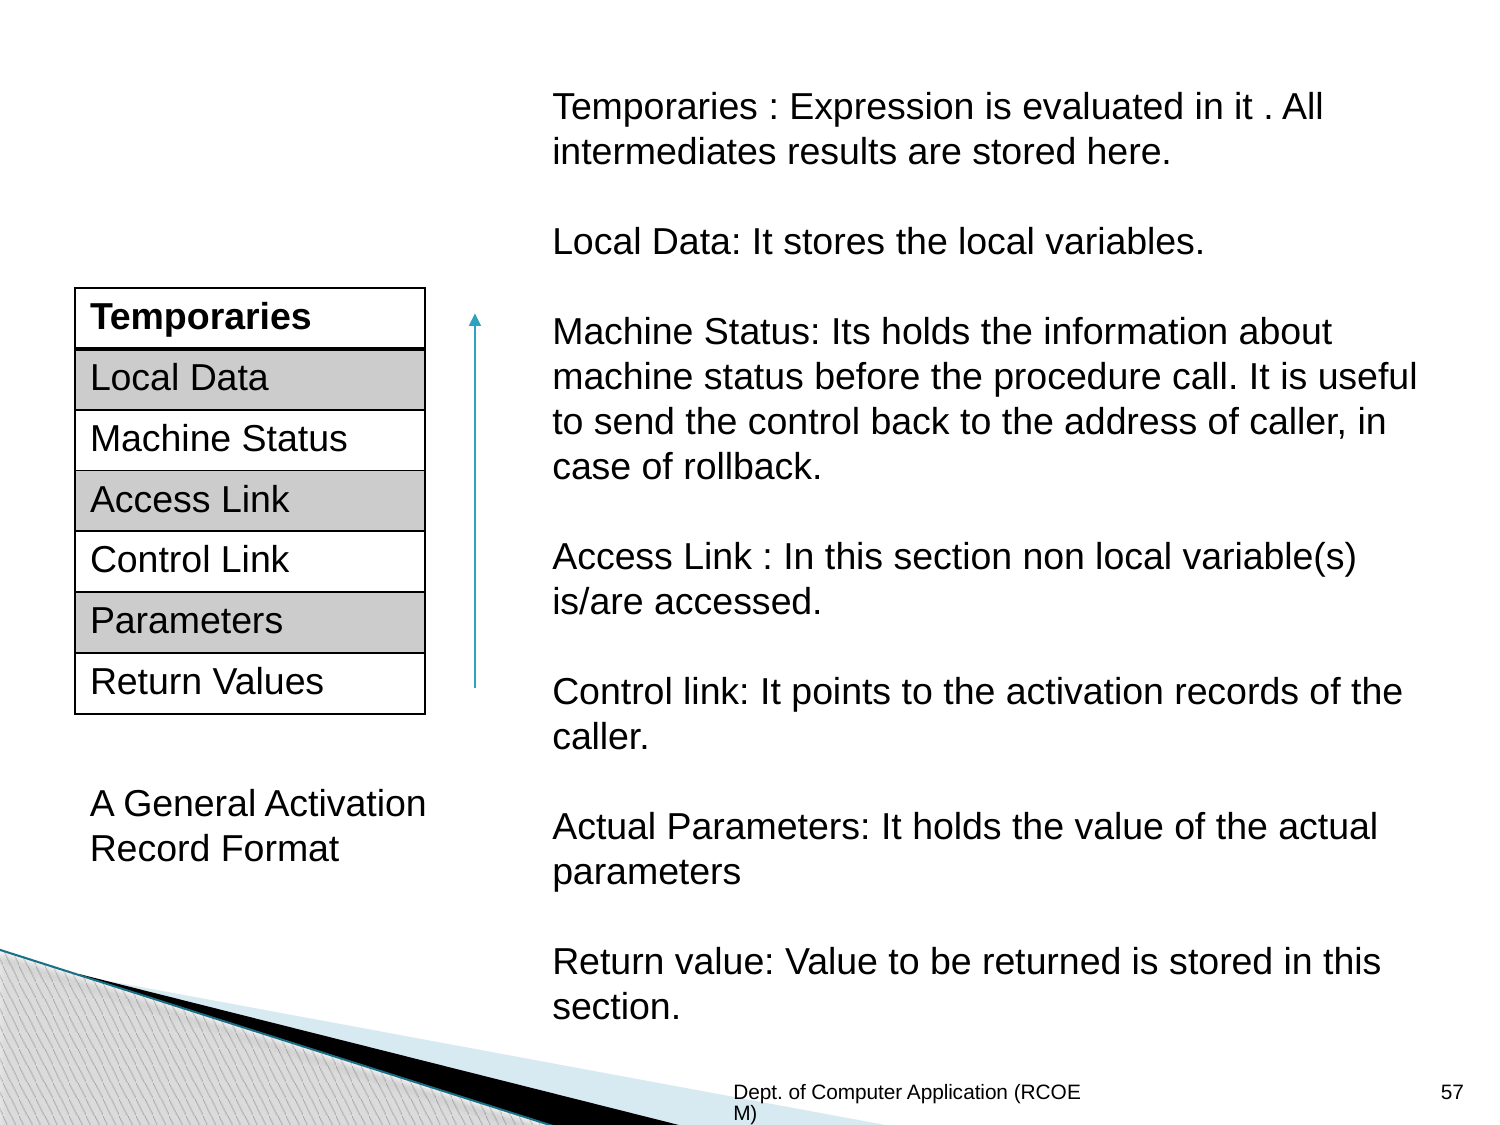

Temporaries : Expression is evaluated in it . All intermediates results are stored here.

Local Data: It stores the local variables.

Machine Status: Its holds the information about machine status before the procedure call. It is useful to send the control back to the address of caller, in case of rollback.

Access Link : In this section non local variable(s) is/are accessed.

Control link: It points to the activation records of the caller.

Actual Parameters: It holds the value of the actual parameters

Return value: Value to be returned is stored in this section.
| Temporaries |
| --- |
| Local Data |
| Machine Status |
| Access Link |
| Control Link |
| Parameters |
| Return Values |
A General Activation Record Format
Dept. of Computer Application (RCOEM)
57